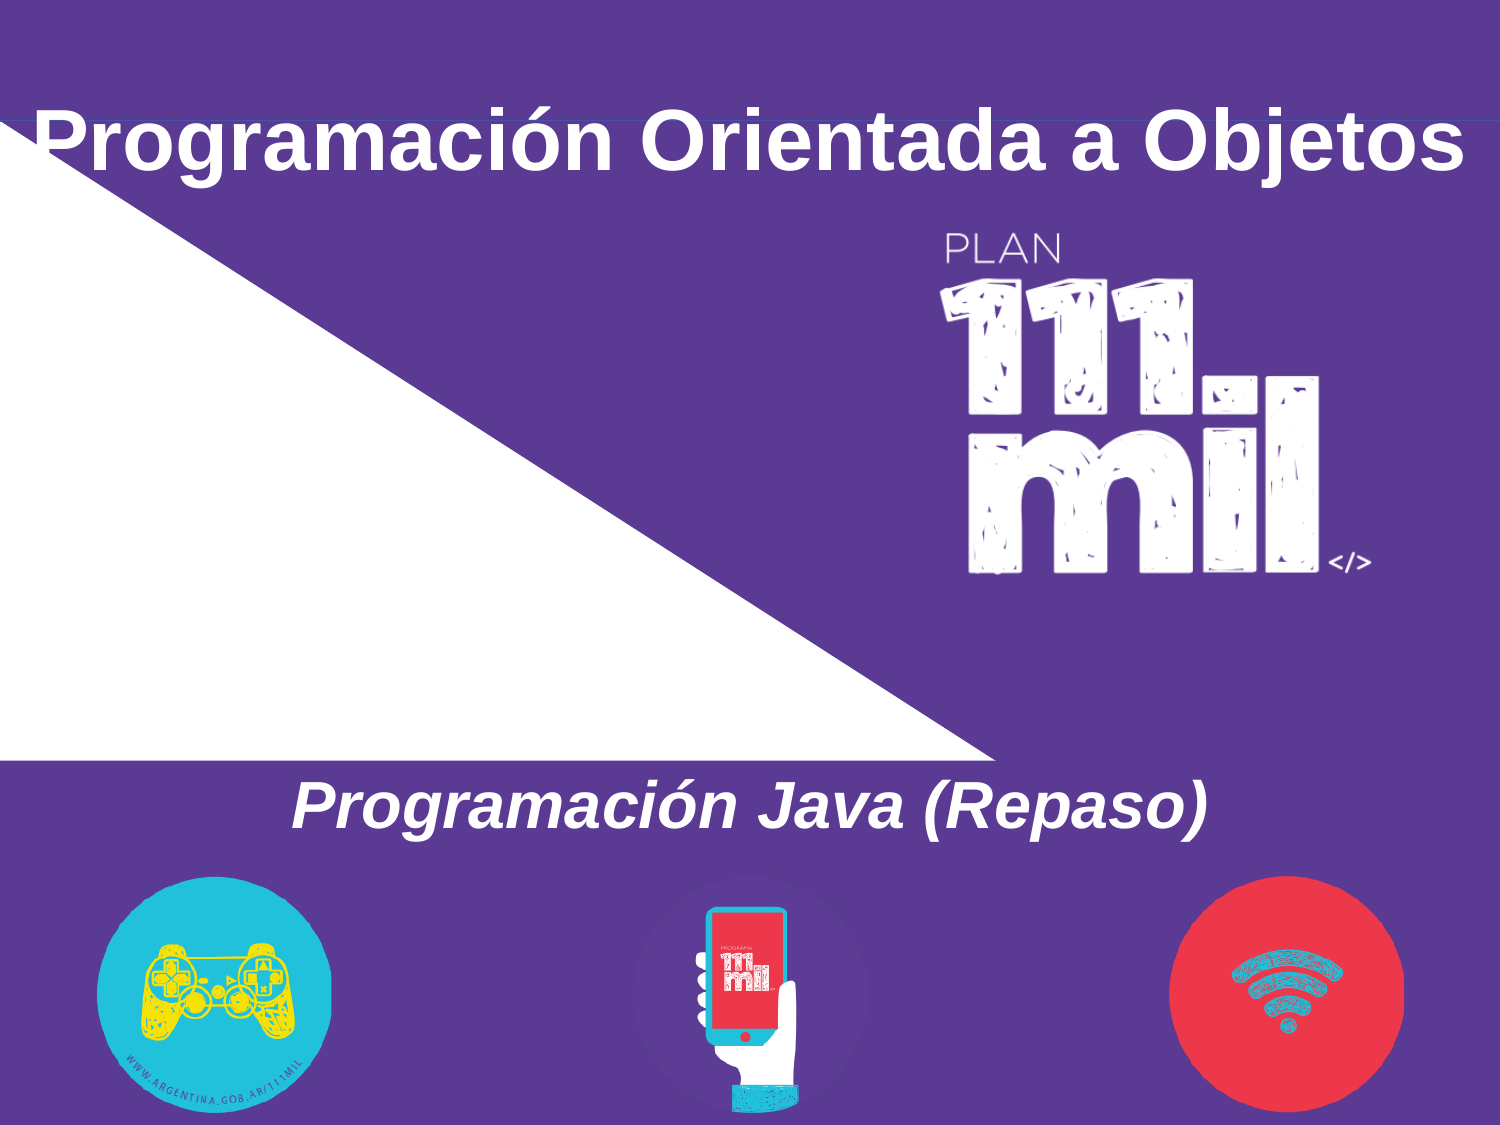

# Programación Orientada a Objetos
Programación Java (Repaso)